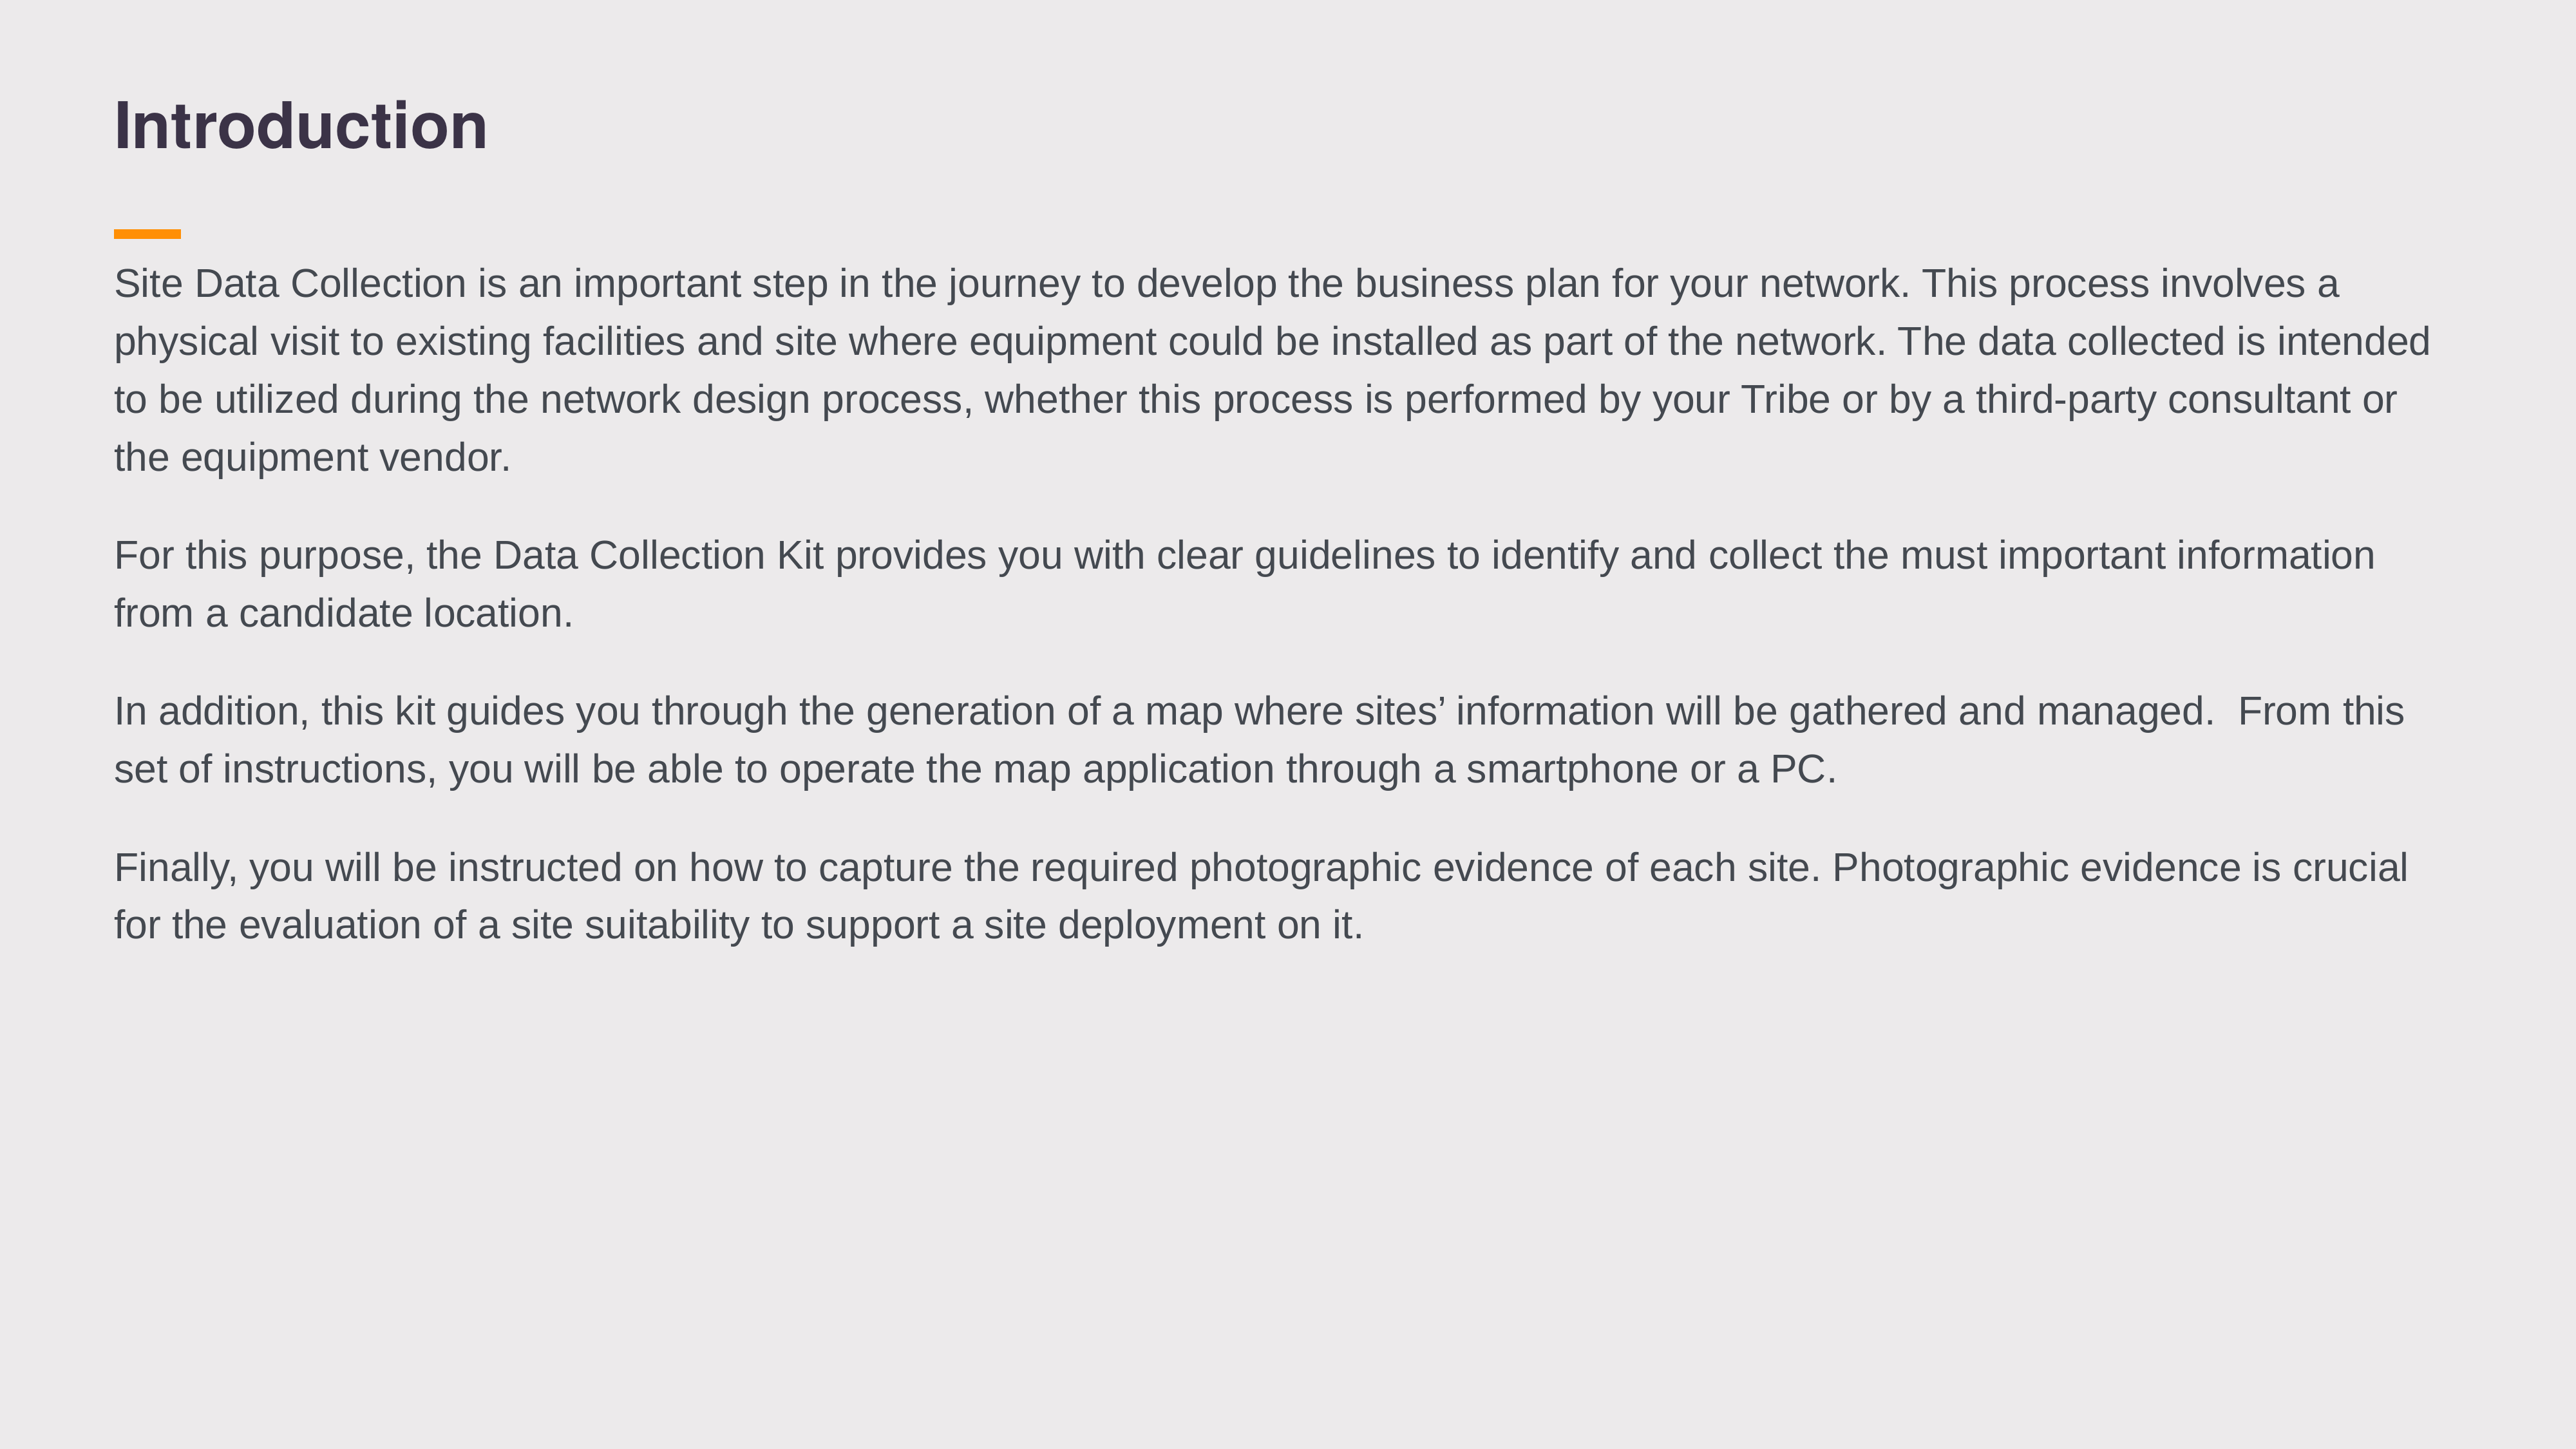

# Introduction
Site Data Collection is an important step in the journey to develop the business plan for your network. This process involves a physical visit to existing facilities and site where equipment could be installed as part of the network. The data collected is intended to be utilized during the network design process, whether this process is performed by your Tribe or by a third-party consultant or the equipment vendor.
For this purpose, the Data Collection Kit provides you with clear guidelines to identify and collect the must important information from a candidate location.
In addition, this kit guides you through the generation of a map where sites’ information will be gathered and managed.  From this set of instructions, you will be able to operate the map application through a smartphone or a PC.
Finally, you will be instructed on how to capture the required photographic evidence of each site. Photographic evidence is crucial for the evaluation of a site suitability to support a site deployment on it.